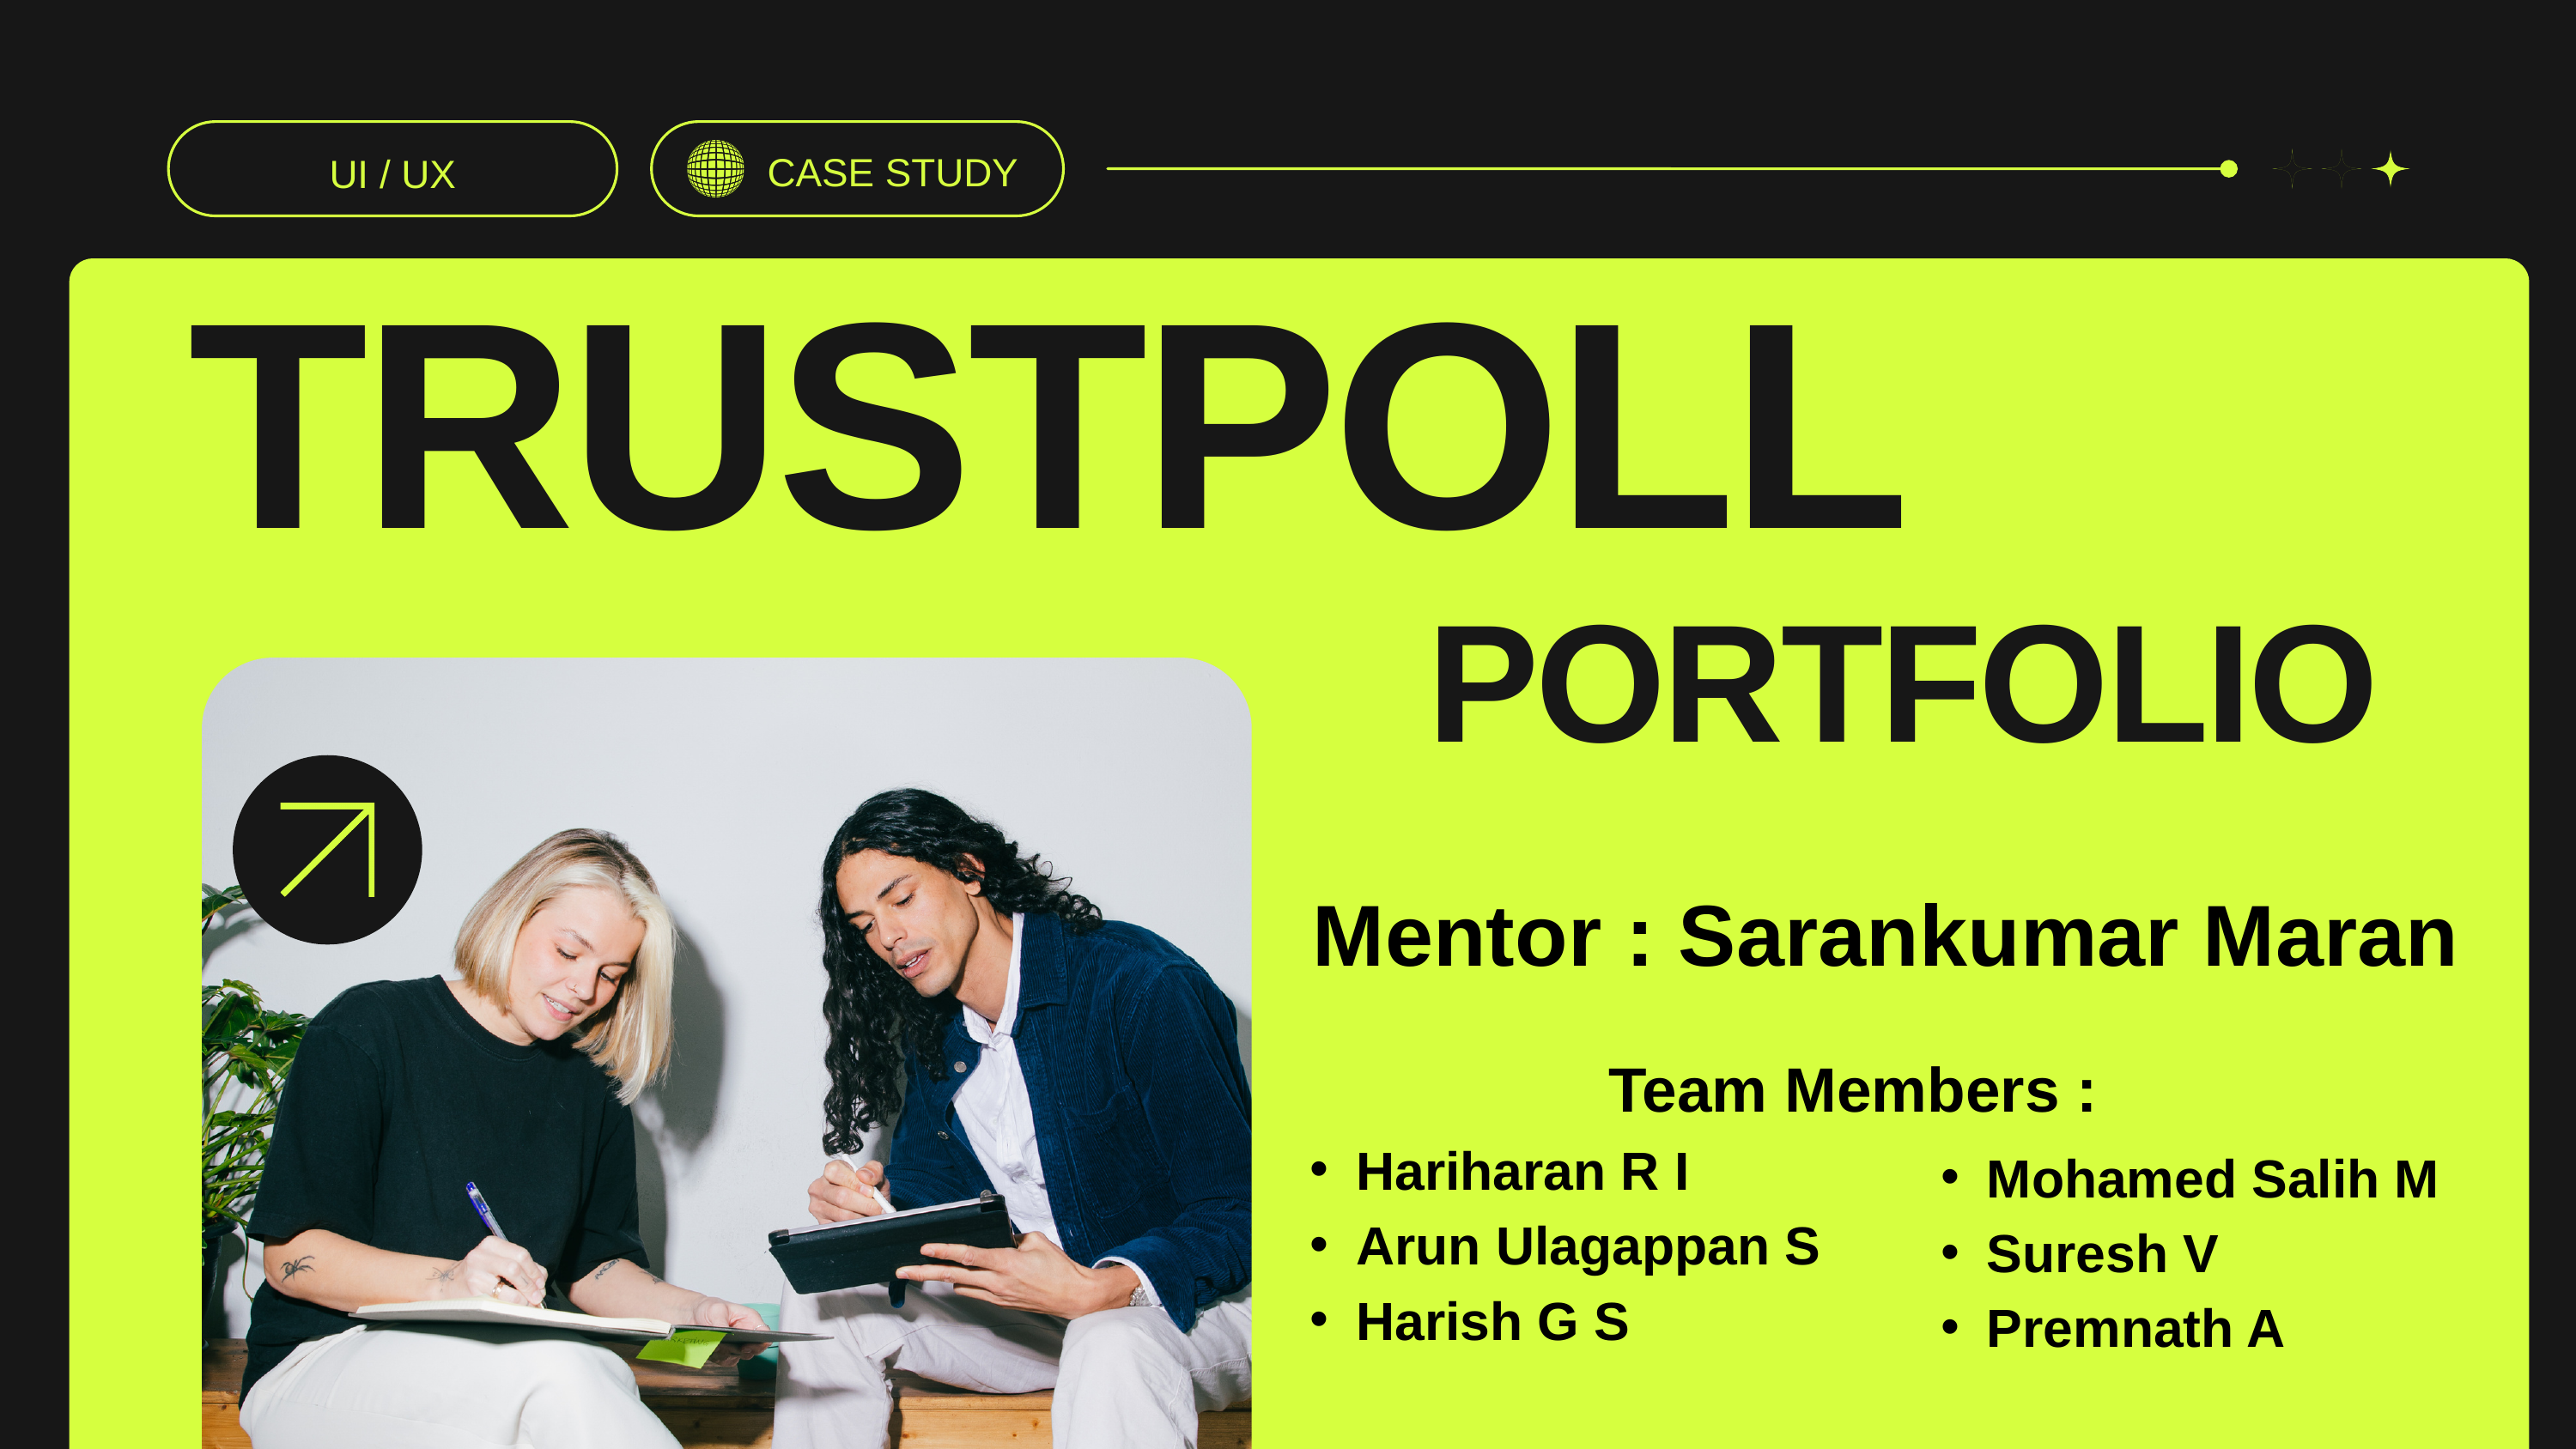

UI / UX

CASE STUDY

TRUSTPOLL
PORTFOLIO

Mentor : Sarankumar Maran
Team Members :

Mohamed Salih M
Suresh V
Premnath A
Hariharan R I
Arun Ulagappan S
Harish G S